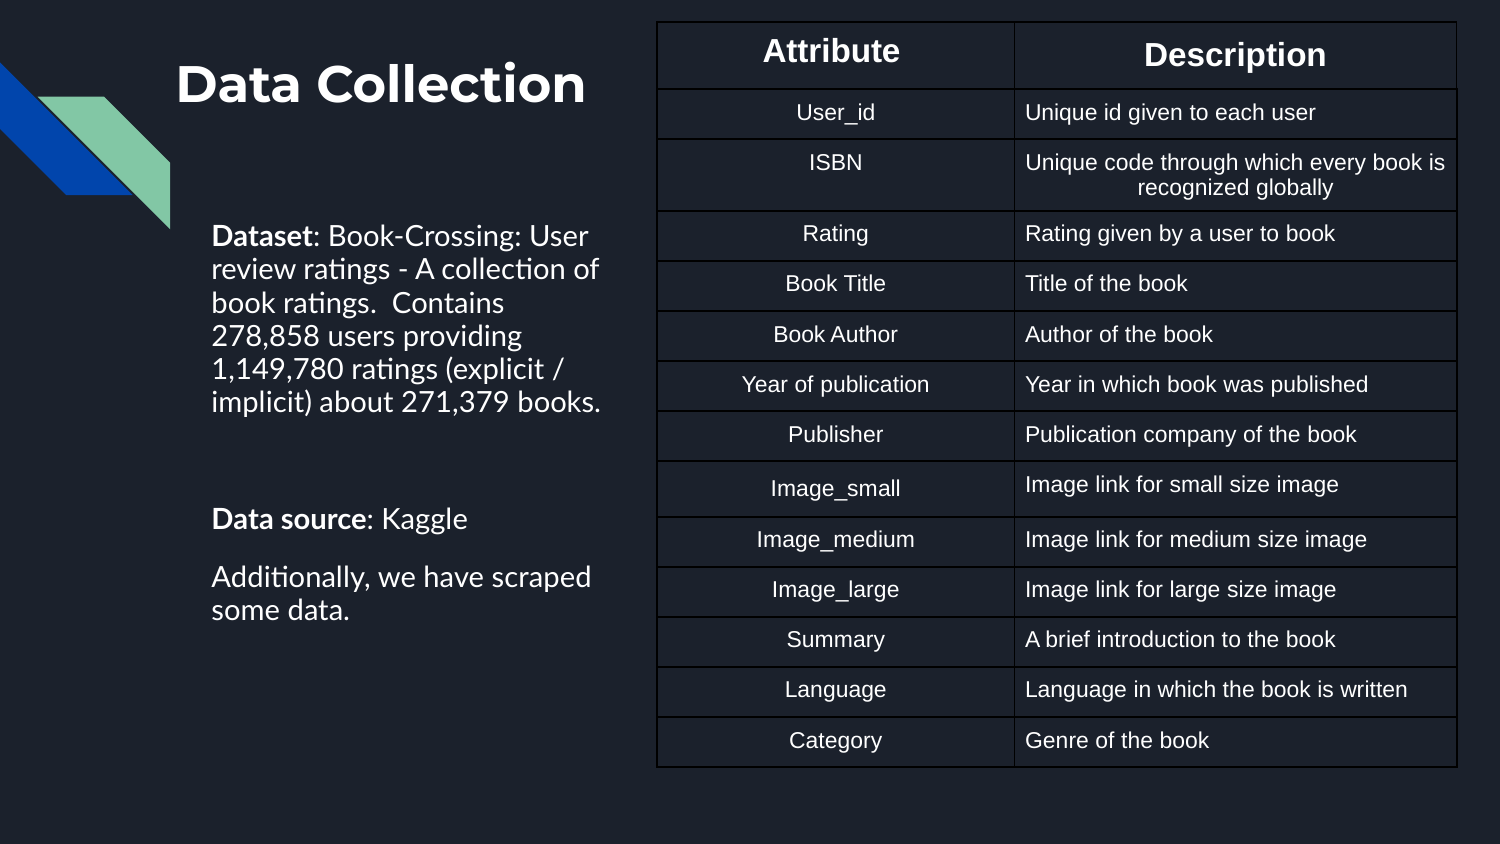

| Attribute | Description |
| --- | --- |
| User\_id | Unique id given to each user |
| ISBN | Unique code through which every book is recognized globally |
| Rating | Rating given by a user to book |
| Book Title | Title of the book |
| Book Author | Author of the book |
| Year of publication | Year in which book was published |
| Publisher | Publication company of the book |
| Image\_small | Image link for small size image |
| Image\_medium | Image link for medium size image |
| Image\_large | Image link for large size image |
| Summary | A brief introduction to the book |
| Language | Language in which the book is written |
| Category | Genre of the book |
# Data Collection
Dataset: Book-Crossing: User review ratings - A collection of book ratings.  Contains 278,858 users providing 1,149,780 ratings (explicit / implicit) about 271,379 books.

Data source: Kaggle
Additionally, we have scraped some data.